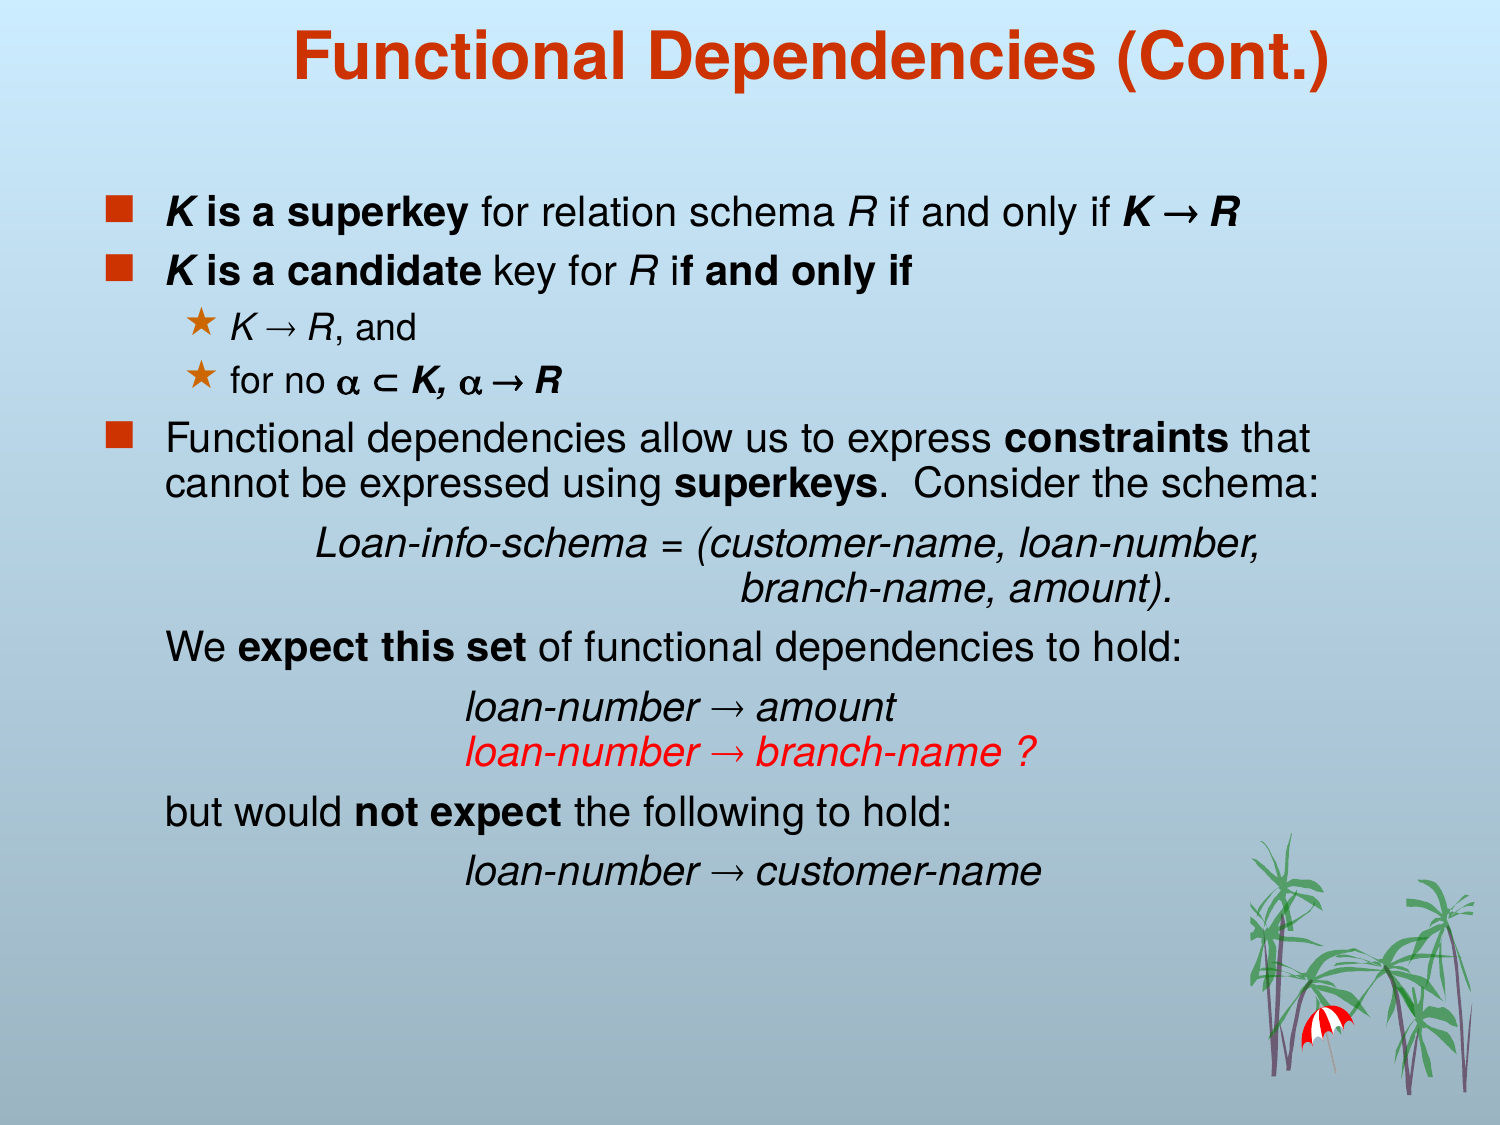

# Functional Dependencies (Cont.)
K is a superkey for relation schema R if and only if K → R
K is a candidate key for R if and only if
K → R, and
for no α ⊂ K, α → R
Functional dependencies allow us to express constraints that cannot be expressed using superkeys.  Consider the schema:
		Loan-info-schema = (customer-name, loan-number,
			           branch-name, amount).
	We expect this set of functional dependencies to hold:
			loan-number → amount
		loan-number → branch-name ?
	but would not expect the following to hold:
			loan-number → customer-name